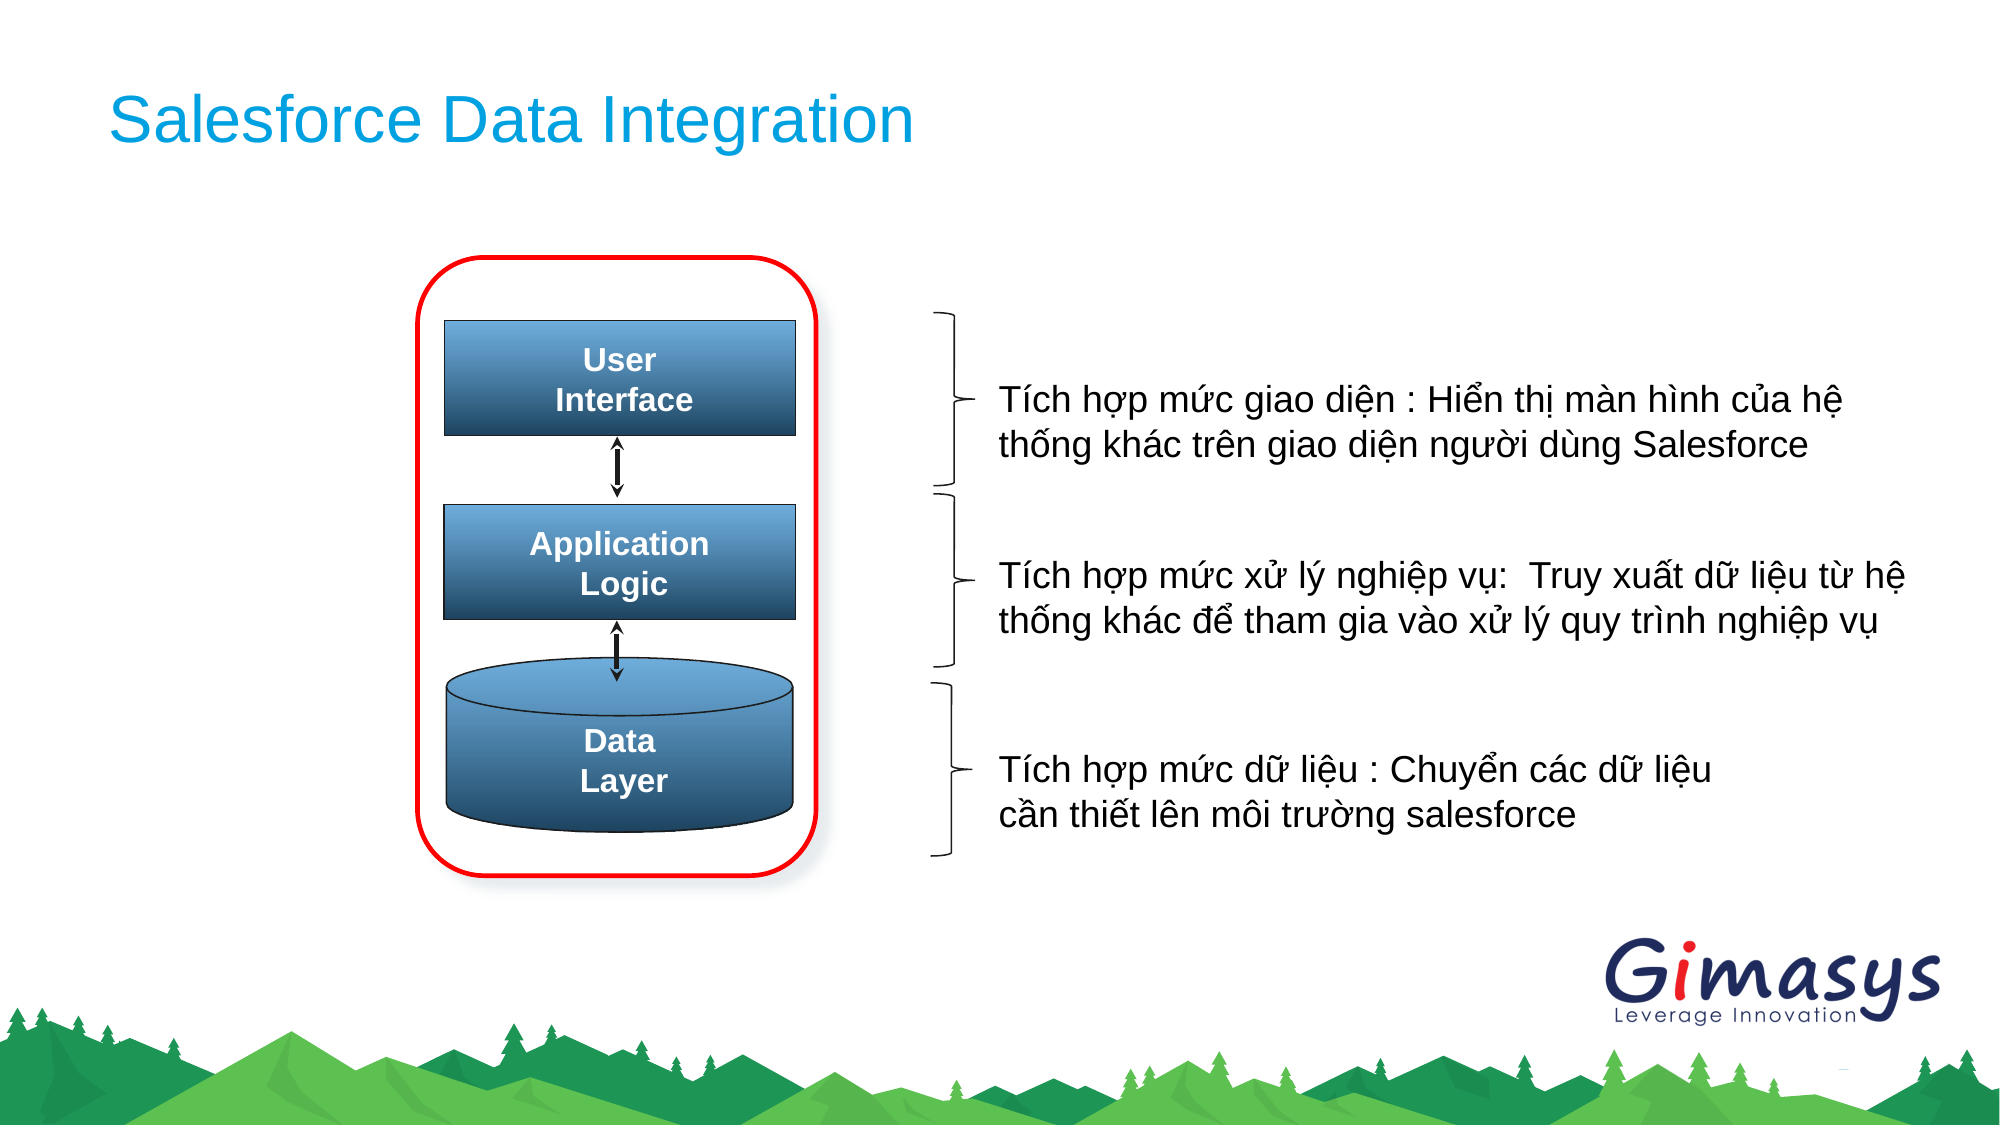

# Salesforce Data Integration

User
 Interface
Application
 Logic
Data
 Layer
Tích hợp mức giao diện : Hiển thị màn hình của hệ thống khác trên giao diện người dùng Salesforce

Tích hợp mức xử lý nghiệp vụ:  Truy xuất dữ liệu từ hệ thống khác để tham gia vào xử lý quy trình nghiệp vụ

Tích hợp mức dữ liệu : Chuyển các dữ liệu cần thiết lên môi trường salesforce